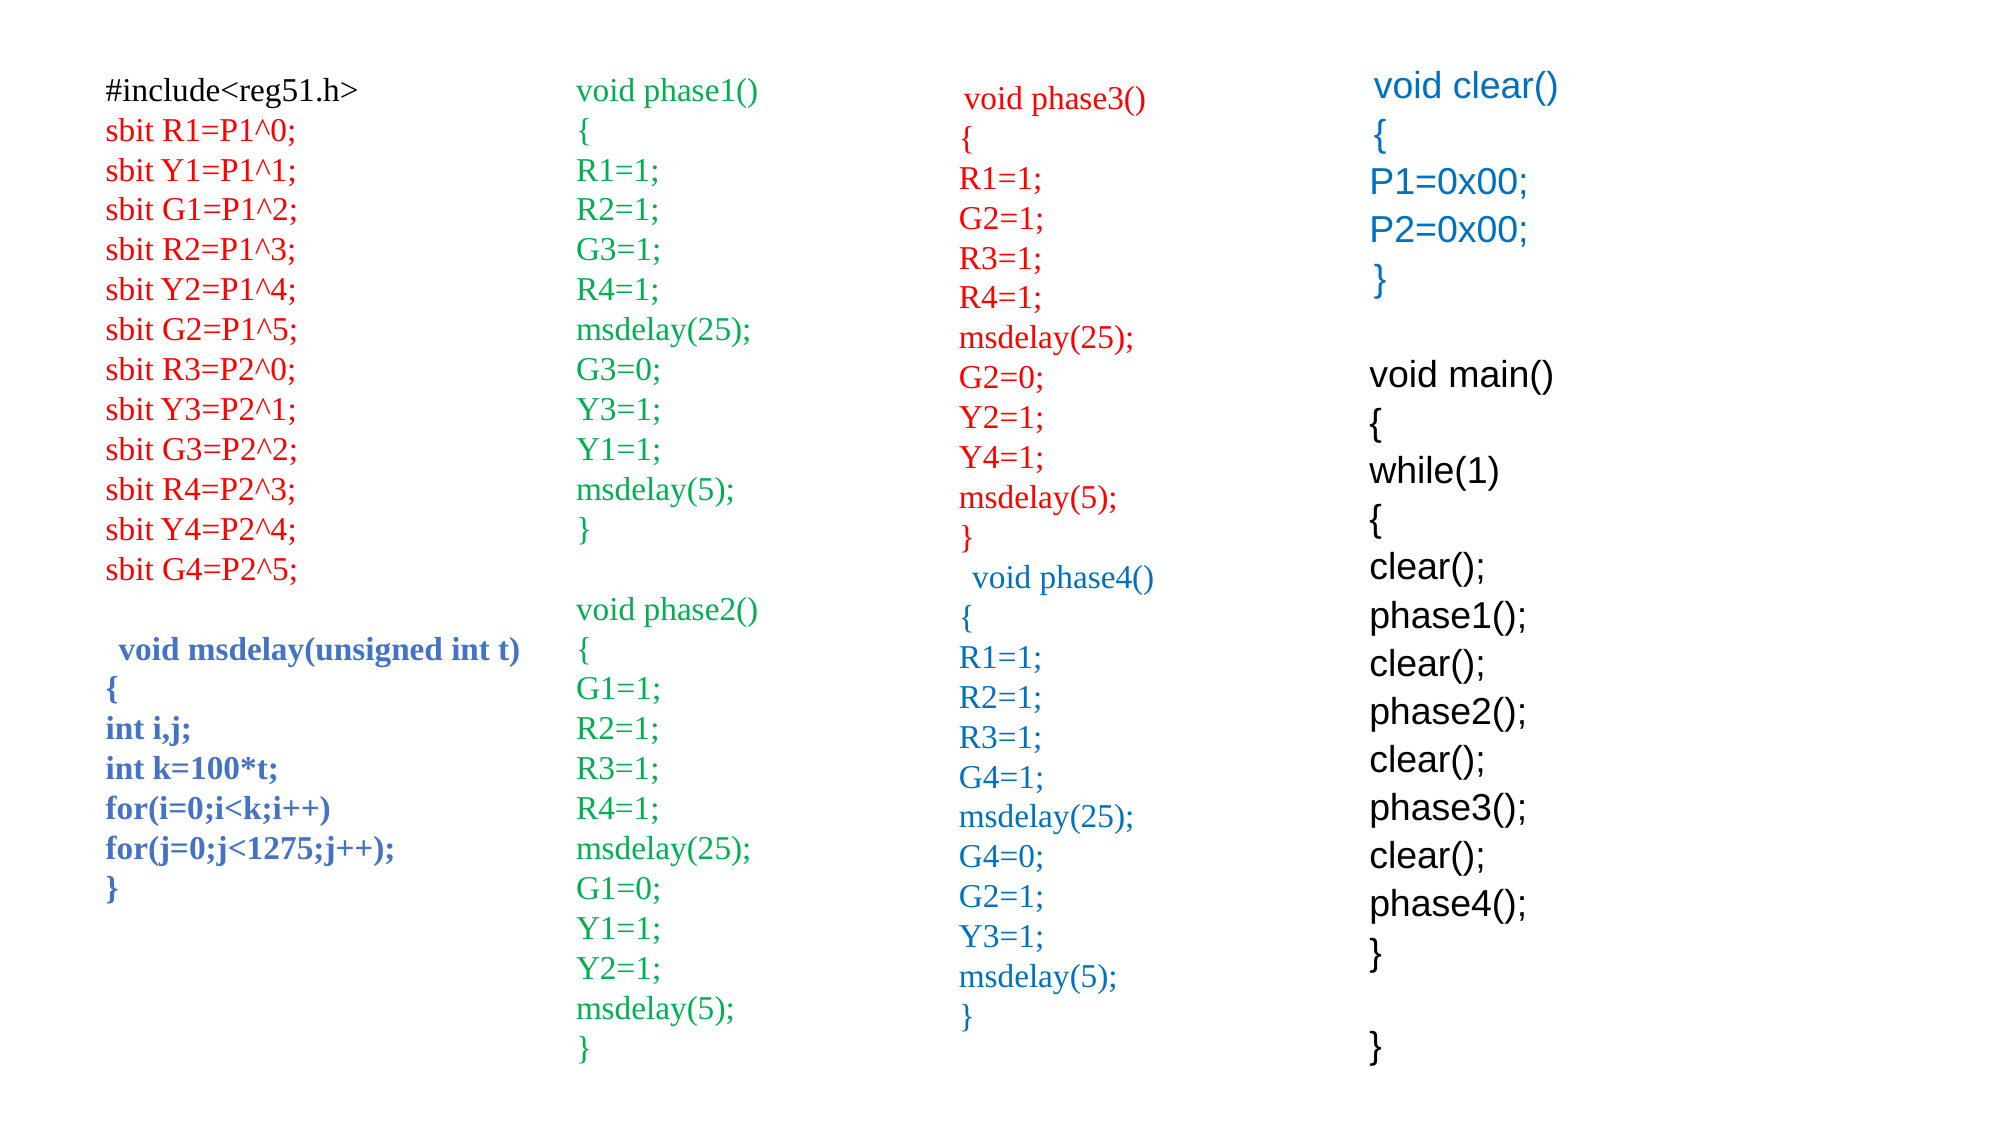

void clear()
{
P1=0x00;
P2=0x00;
}

void main()
{
while(1)
{
clear();
phase1();
clear();
phase2();
clear();
phase3();
clear();
phase4();
}

}
#include<reg51.h>
sbit R1=P1^0;
sbit Y1=P1^1;
sbit G1=P1^2;
sbit R2=P1^3;
sbit Y2=P1^4;
sbit G2=P1^5;
sbit R3=P2^0;
sbit Y3=P2^1;
sbit G3=P2^2;
sbit R4=P2^3;
sbit Y4=P2^4;
sbit G4=P2^5;

 void msdelay(unsigned int t)
{
int i,j;
int k=100*t;
for(i=0;i<k;i++)
for(j=0;j<1275;j++);
}

void phase1()
{
R1=1;
R2=1;
G3=1;
R4=1;
msdelay(25);
G3=0;
Y3=1;
Y1=1;
msdelay(5);
}

void phase2()
{
G1=1;
R2=1;
R3=1;
R4=1;
msdelay(25);
G1=0;
Y1=1;
Y2=1;
msdelay(5);
}

void phase3()
{
R1=1;
G2=1;
R3=1;
R4=1;
msdelay(25);
G2=0;
Y2=1;
Y4=1;
msdelay(5);
}
 void phase4()
{
R1=1;
R2=1;
R3=1;
G4=1;
msdelay(25);
G4=0;
G2=1;
Y3=1;
msdelay(5);
}